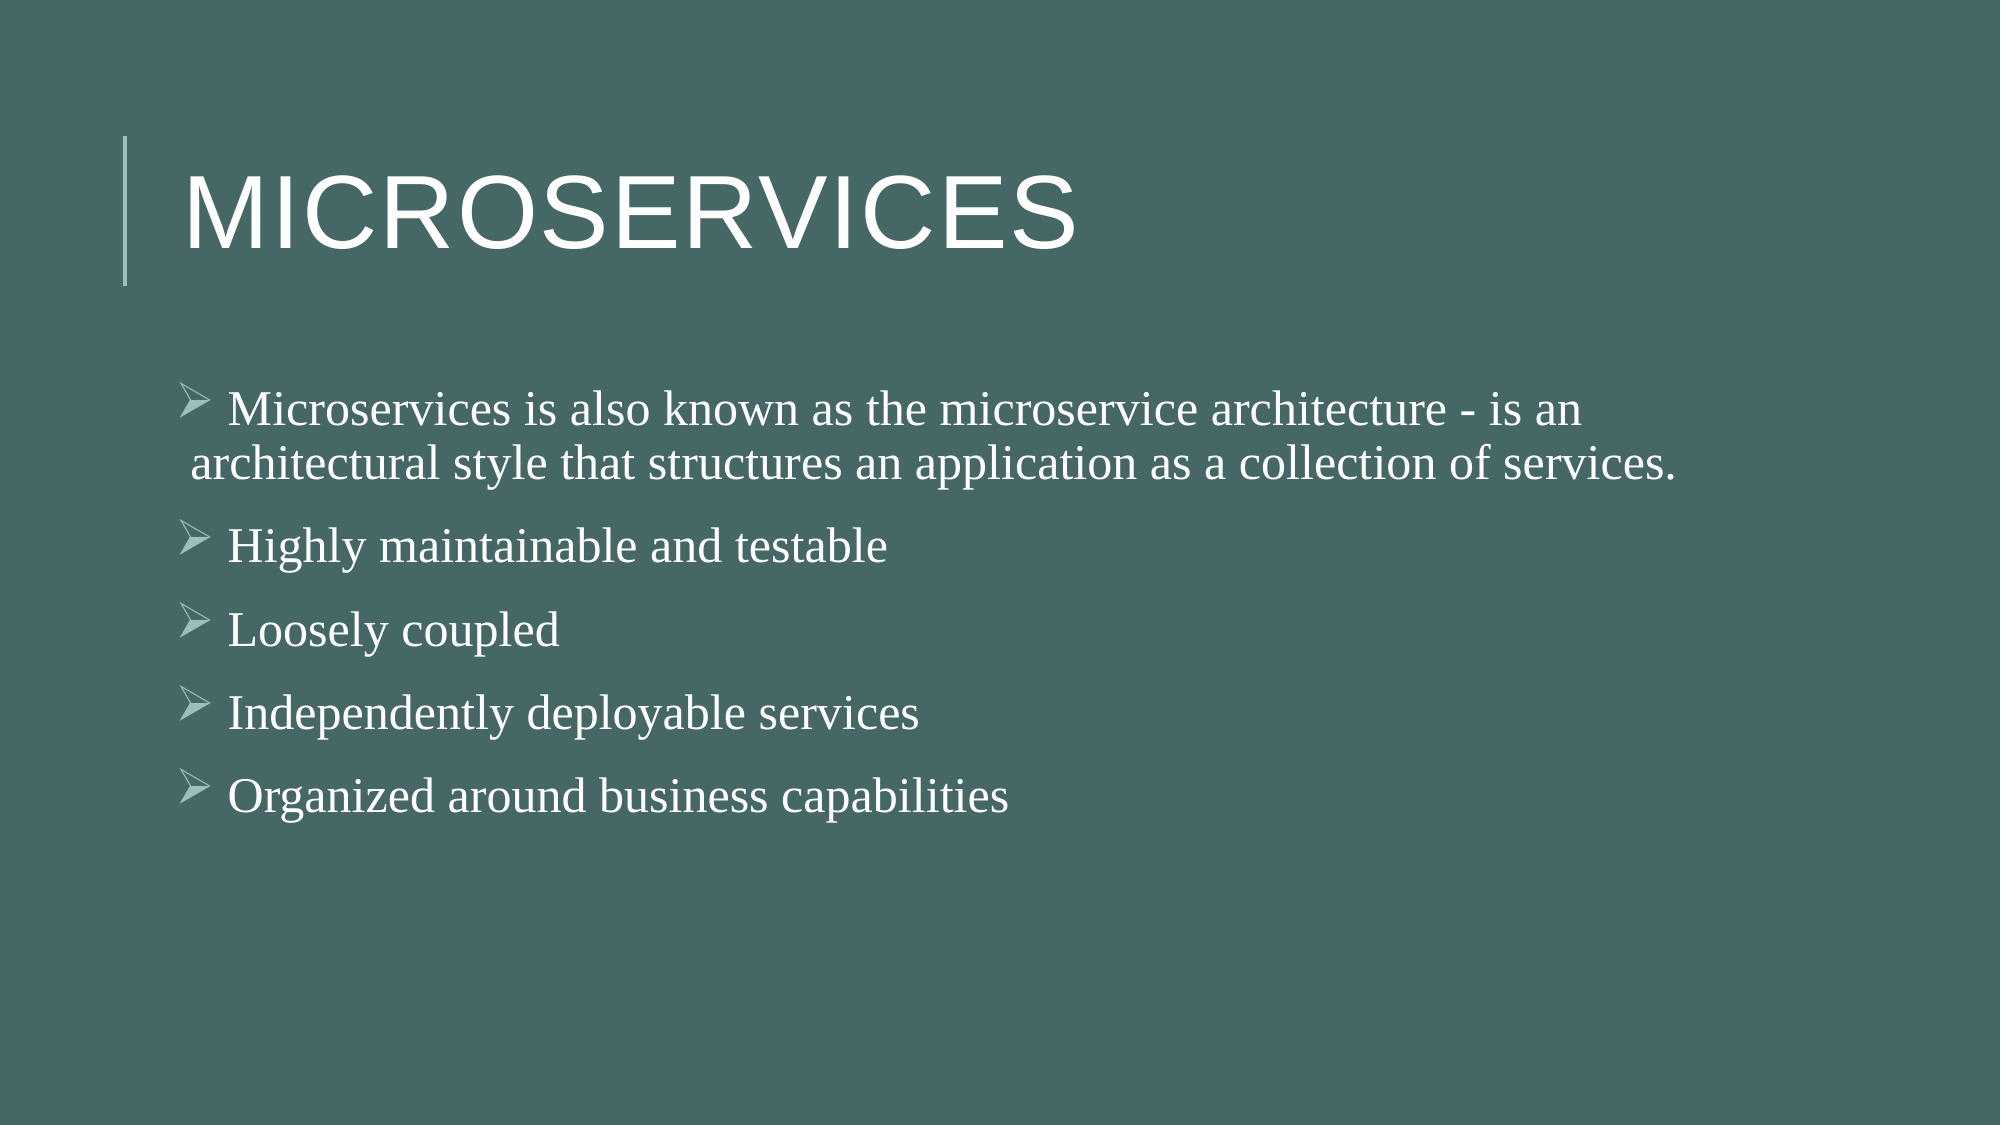

# MICROSERVICES
 Microservices is also known as the microservice architecture - is an architectural style that structures an application as a collection of services.
 Highly maintainable and testable
 Loosely coupled
 Independently deployable services
 Organized around business capabilities